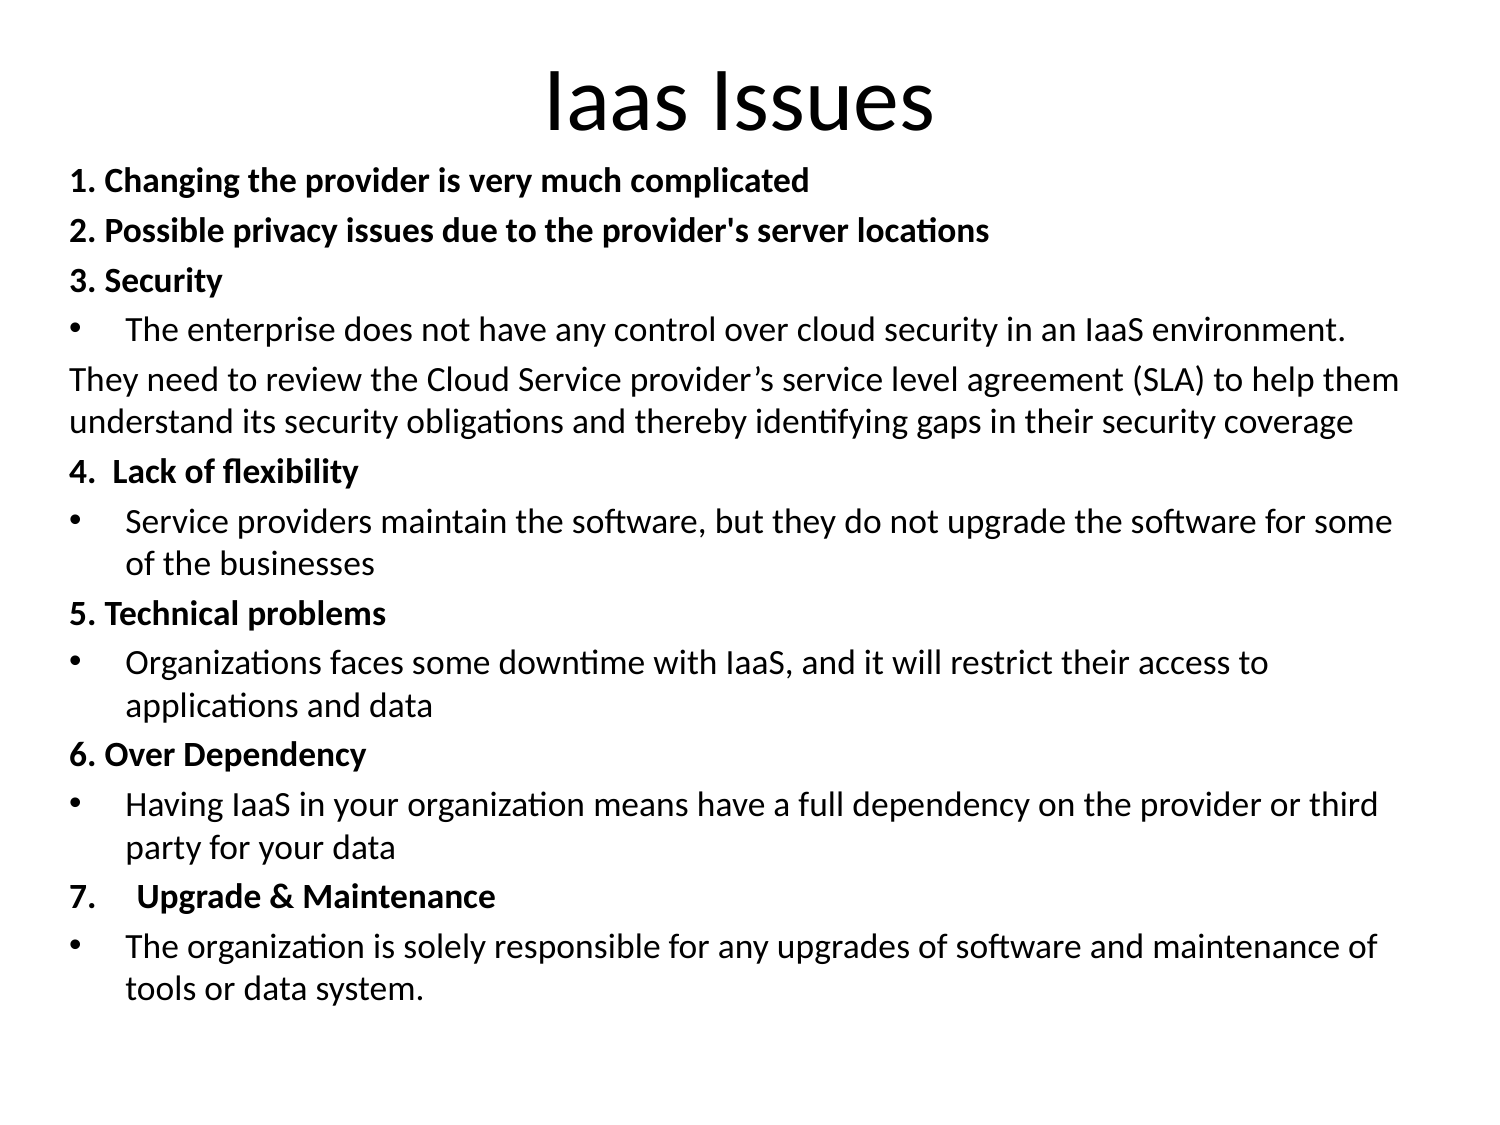

# Iaas Issues
1. Changing the provider is very much complicated
2. Possible privacy issues due to the provider's server locations
3. Security
The enterprise does not have any control over cloud security in an IaaS environment.
They need to review the Cloud Service provider’s service level agreement (SLA) to help them understand its security obligations and thereby identifying gaps in their security coverage
4.  Lack of flexibility
Service providers maintain the software, but they do not upgrade the software for some of the businesses
5. Technical problems
Organizations faces some downtime with IaaS, and it will restrict their access to applications and data
6. Over Dependency
Having IaaS in your organization means have a full dependency on the provider or third party for your data
7.     Upgrade & Maintenance
The organization is solely responsible for any upgrades of software and maintenance of tools or data system.